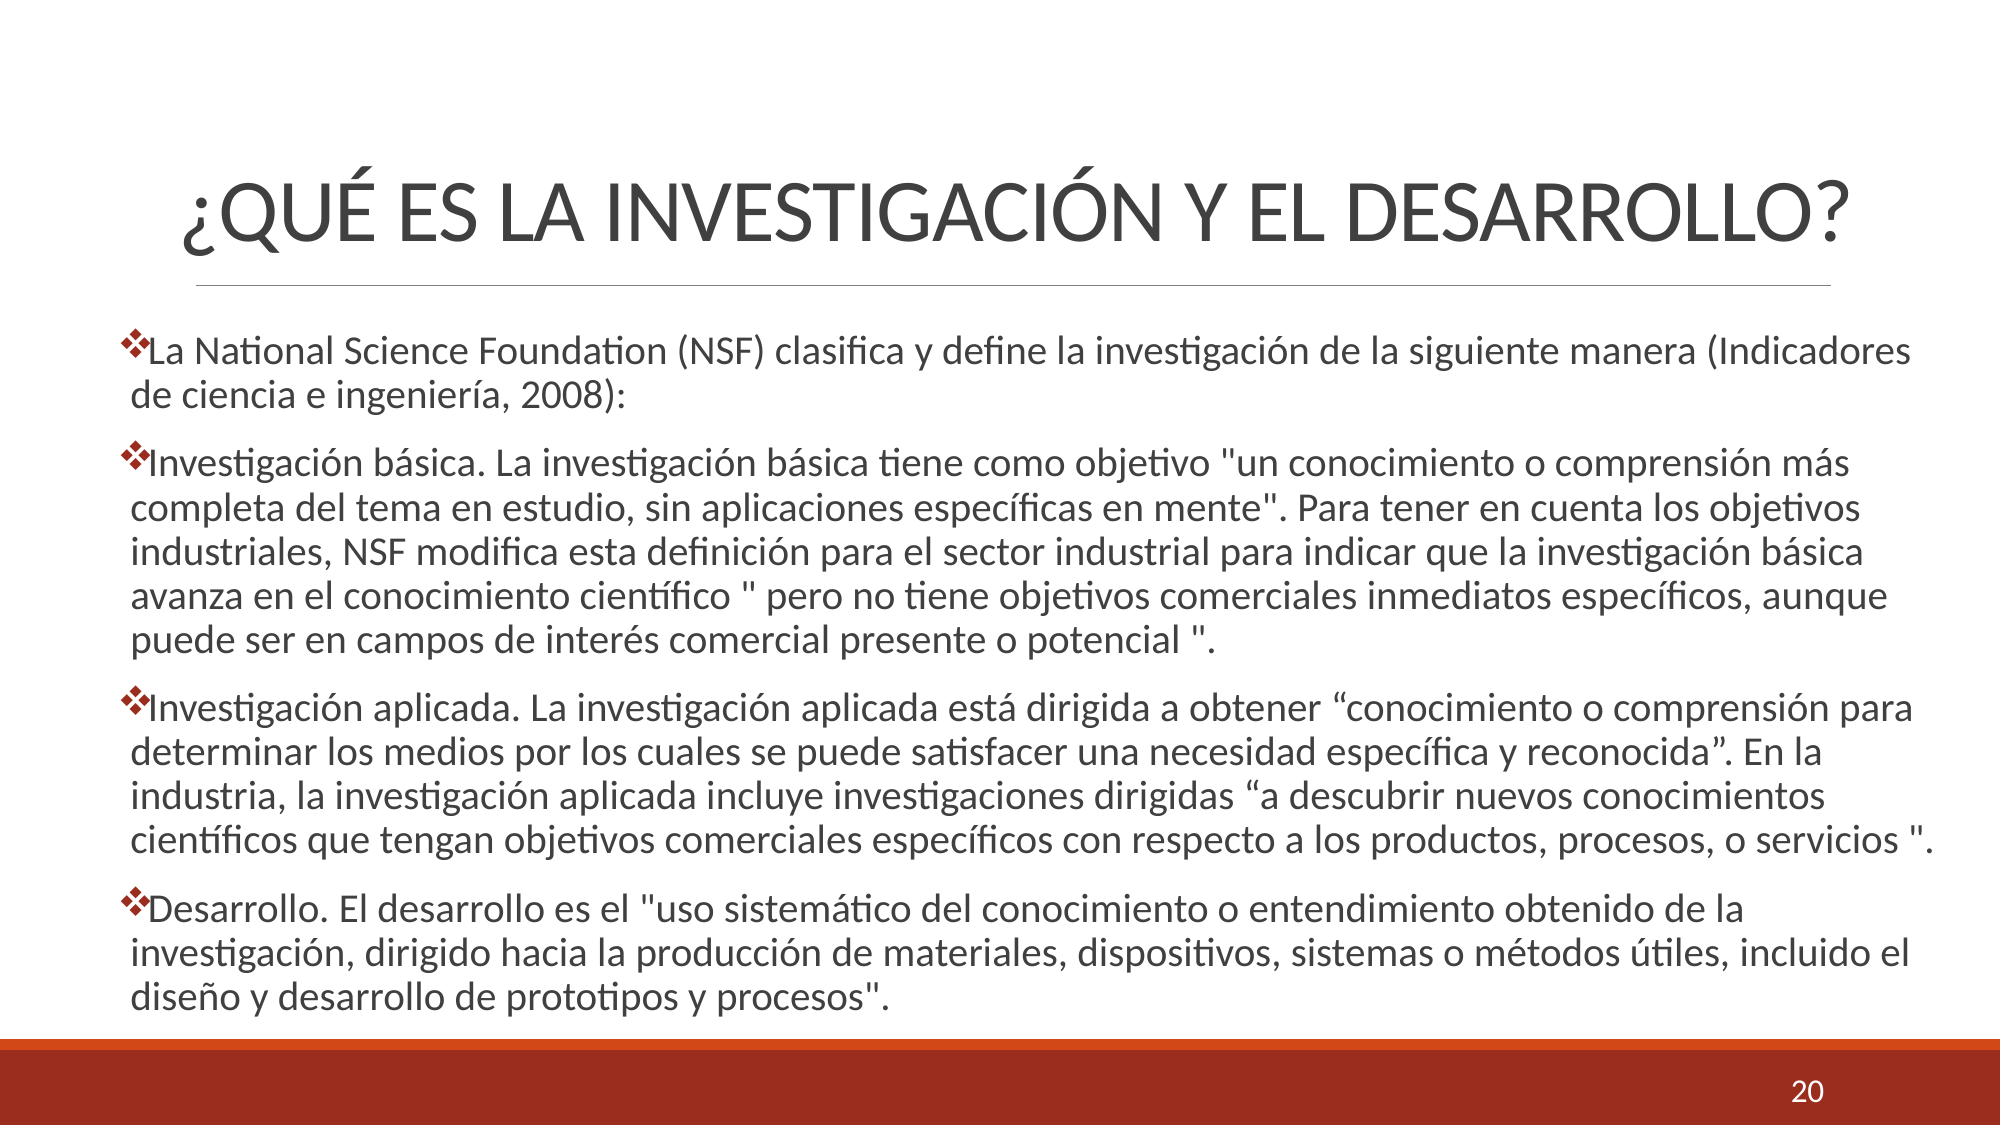

# ¿QUÉ ES LA INVESTIGACIÓN Y EL DESARROLLO?
La National Science Foundation (NSF) clasifica y define la investigación de la siguiente manera (Indicadores de ciencia e ingeniería, 2008):
Investigación básica. La investigación básica tiene como objetivo "un conocimiento o comprensión más completa del tema en estudio, sin aplicaciones específicas en mente". Para tener en cuenta los objetivos industriales, NSF modifica esta definición para el sector industrial para indicar que la investigación básica avanza en el conocimiento científico " pero no tiene objetivos comerciales inmediatos específicos, aunque puede ser en campos de interés comercial presente o potencial ".
Investigación aplicada. La investigación aplicada está dirigida a obtener “conocimiento o comprensión para determinar los medios por los cuales se puede satisfacer una necesidad específica y reconocida”. En la industria, la investigación aplicada incluye investigaciones dirigidas “a descubrir nuevos conocimientos científicos que tengan objetivos comerciales específicos con respecto a los productos, procesos, o servicios ".
Desarrollo. El desarrollo es el "uso sistemático del conocimiento o entendimiento obtenido de la investigación, dirigido hacia la producción de materiales, dispositivos, sistemas o métodos útiles, incluido el diseño y desarrollo de prototipos y procesos".
20